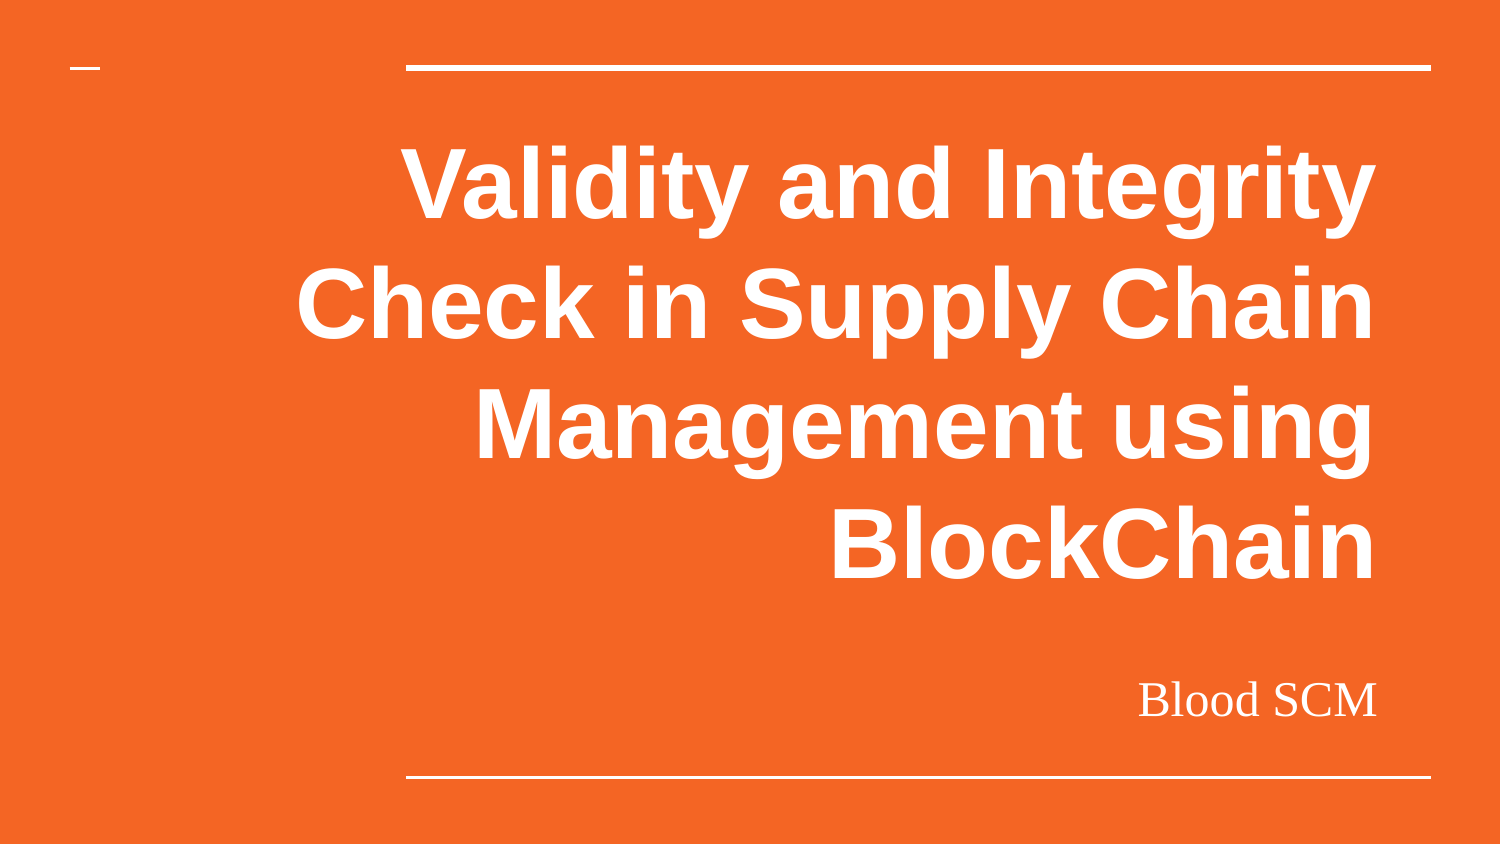

# Validity and Integrity Check in Supply Chain Management using BlockChain
Blood SCM